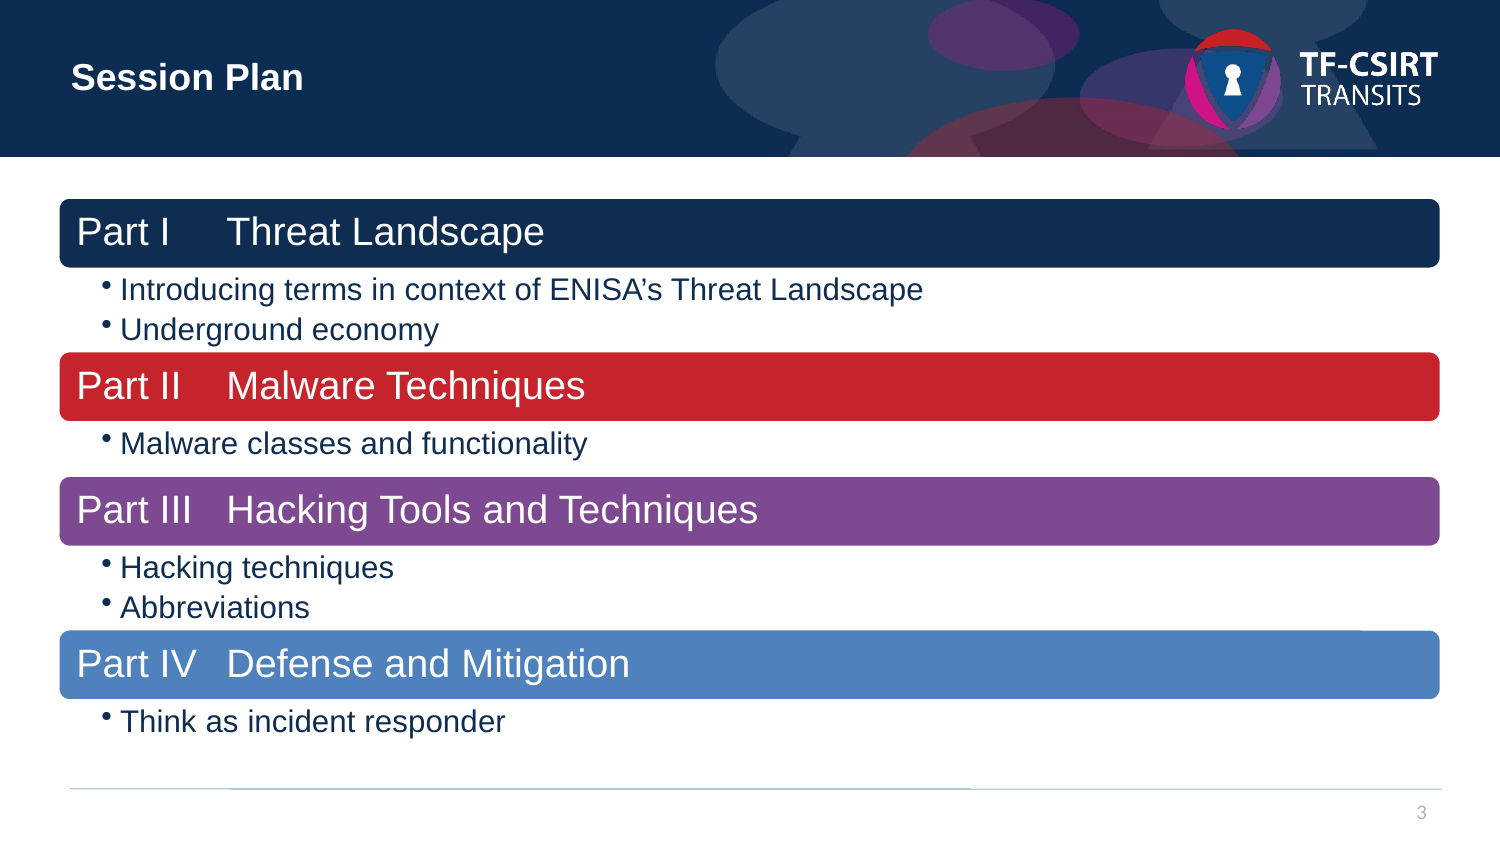

Session Plan
Part I	Threat Landscape
Introducing terms in context of ENISA’s Threat Landscape
Underground economy
Part II	Malware Techniques
Malware classes and functionality
Part III	Hacking Tools and Techniques
Hacking techniques
Abbreviations
Part IV	Defense and Mitigation
Think as incident responder
3